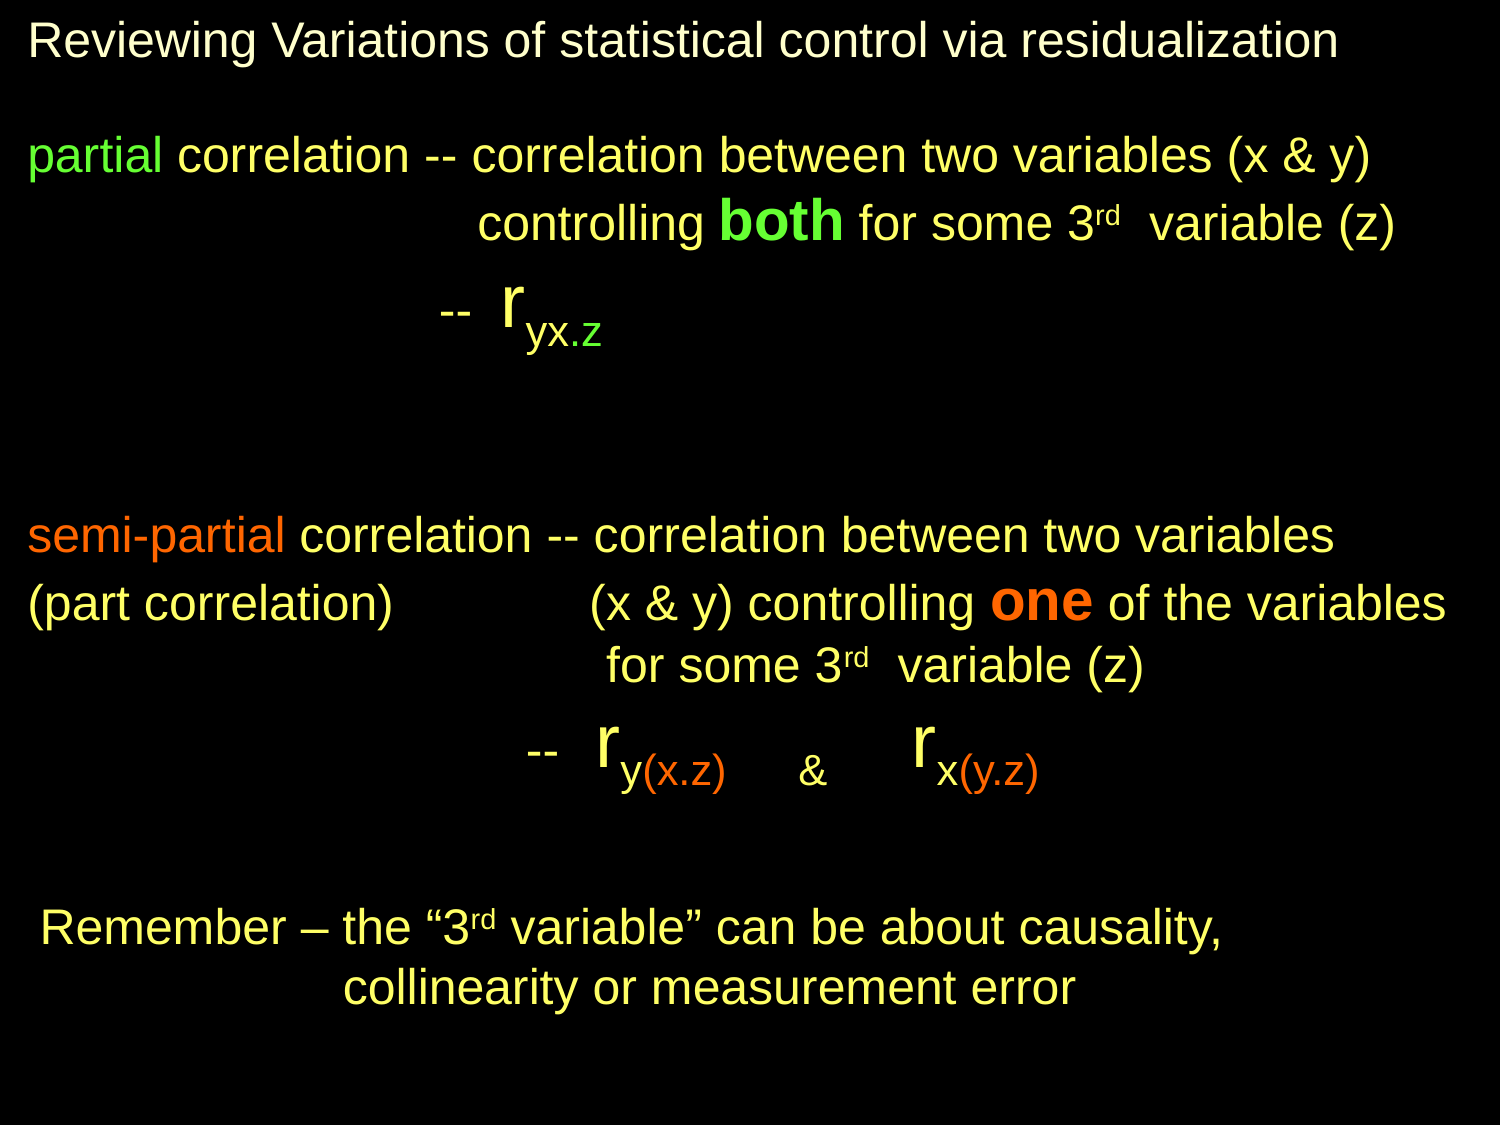

Reviewing Variations of statistical control via residualization

partial correlation -- correlation between two variables (x & y) 			controlling both for some 3rd  variable (z)		        --  ryx.z

semi-partial correlation -- correlation between two variables 	  (part correlation)              (x & y) controlling one of the variables 		                    for some 3rd  variable (z)			                         --  ry(x.z)      &       rx(y.z)

Remember – the “3rd variable” can be about causality,			           collinearity or measurement error